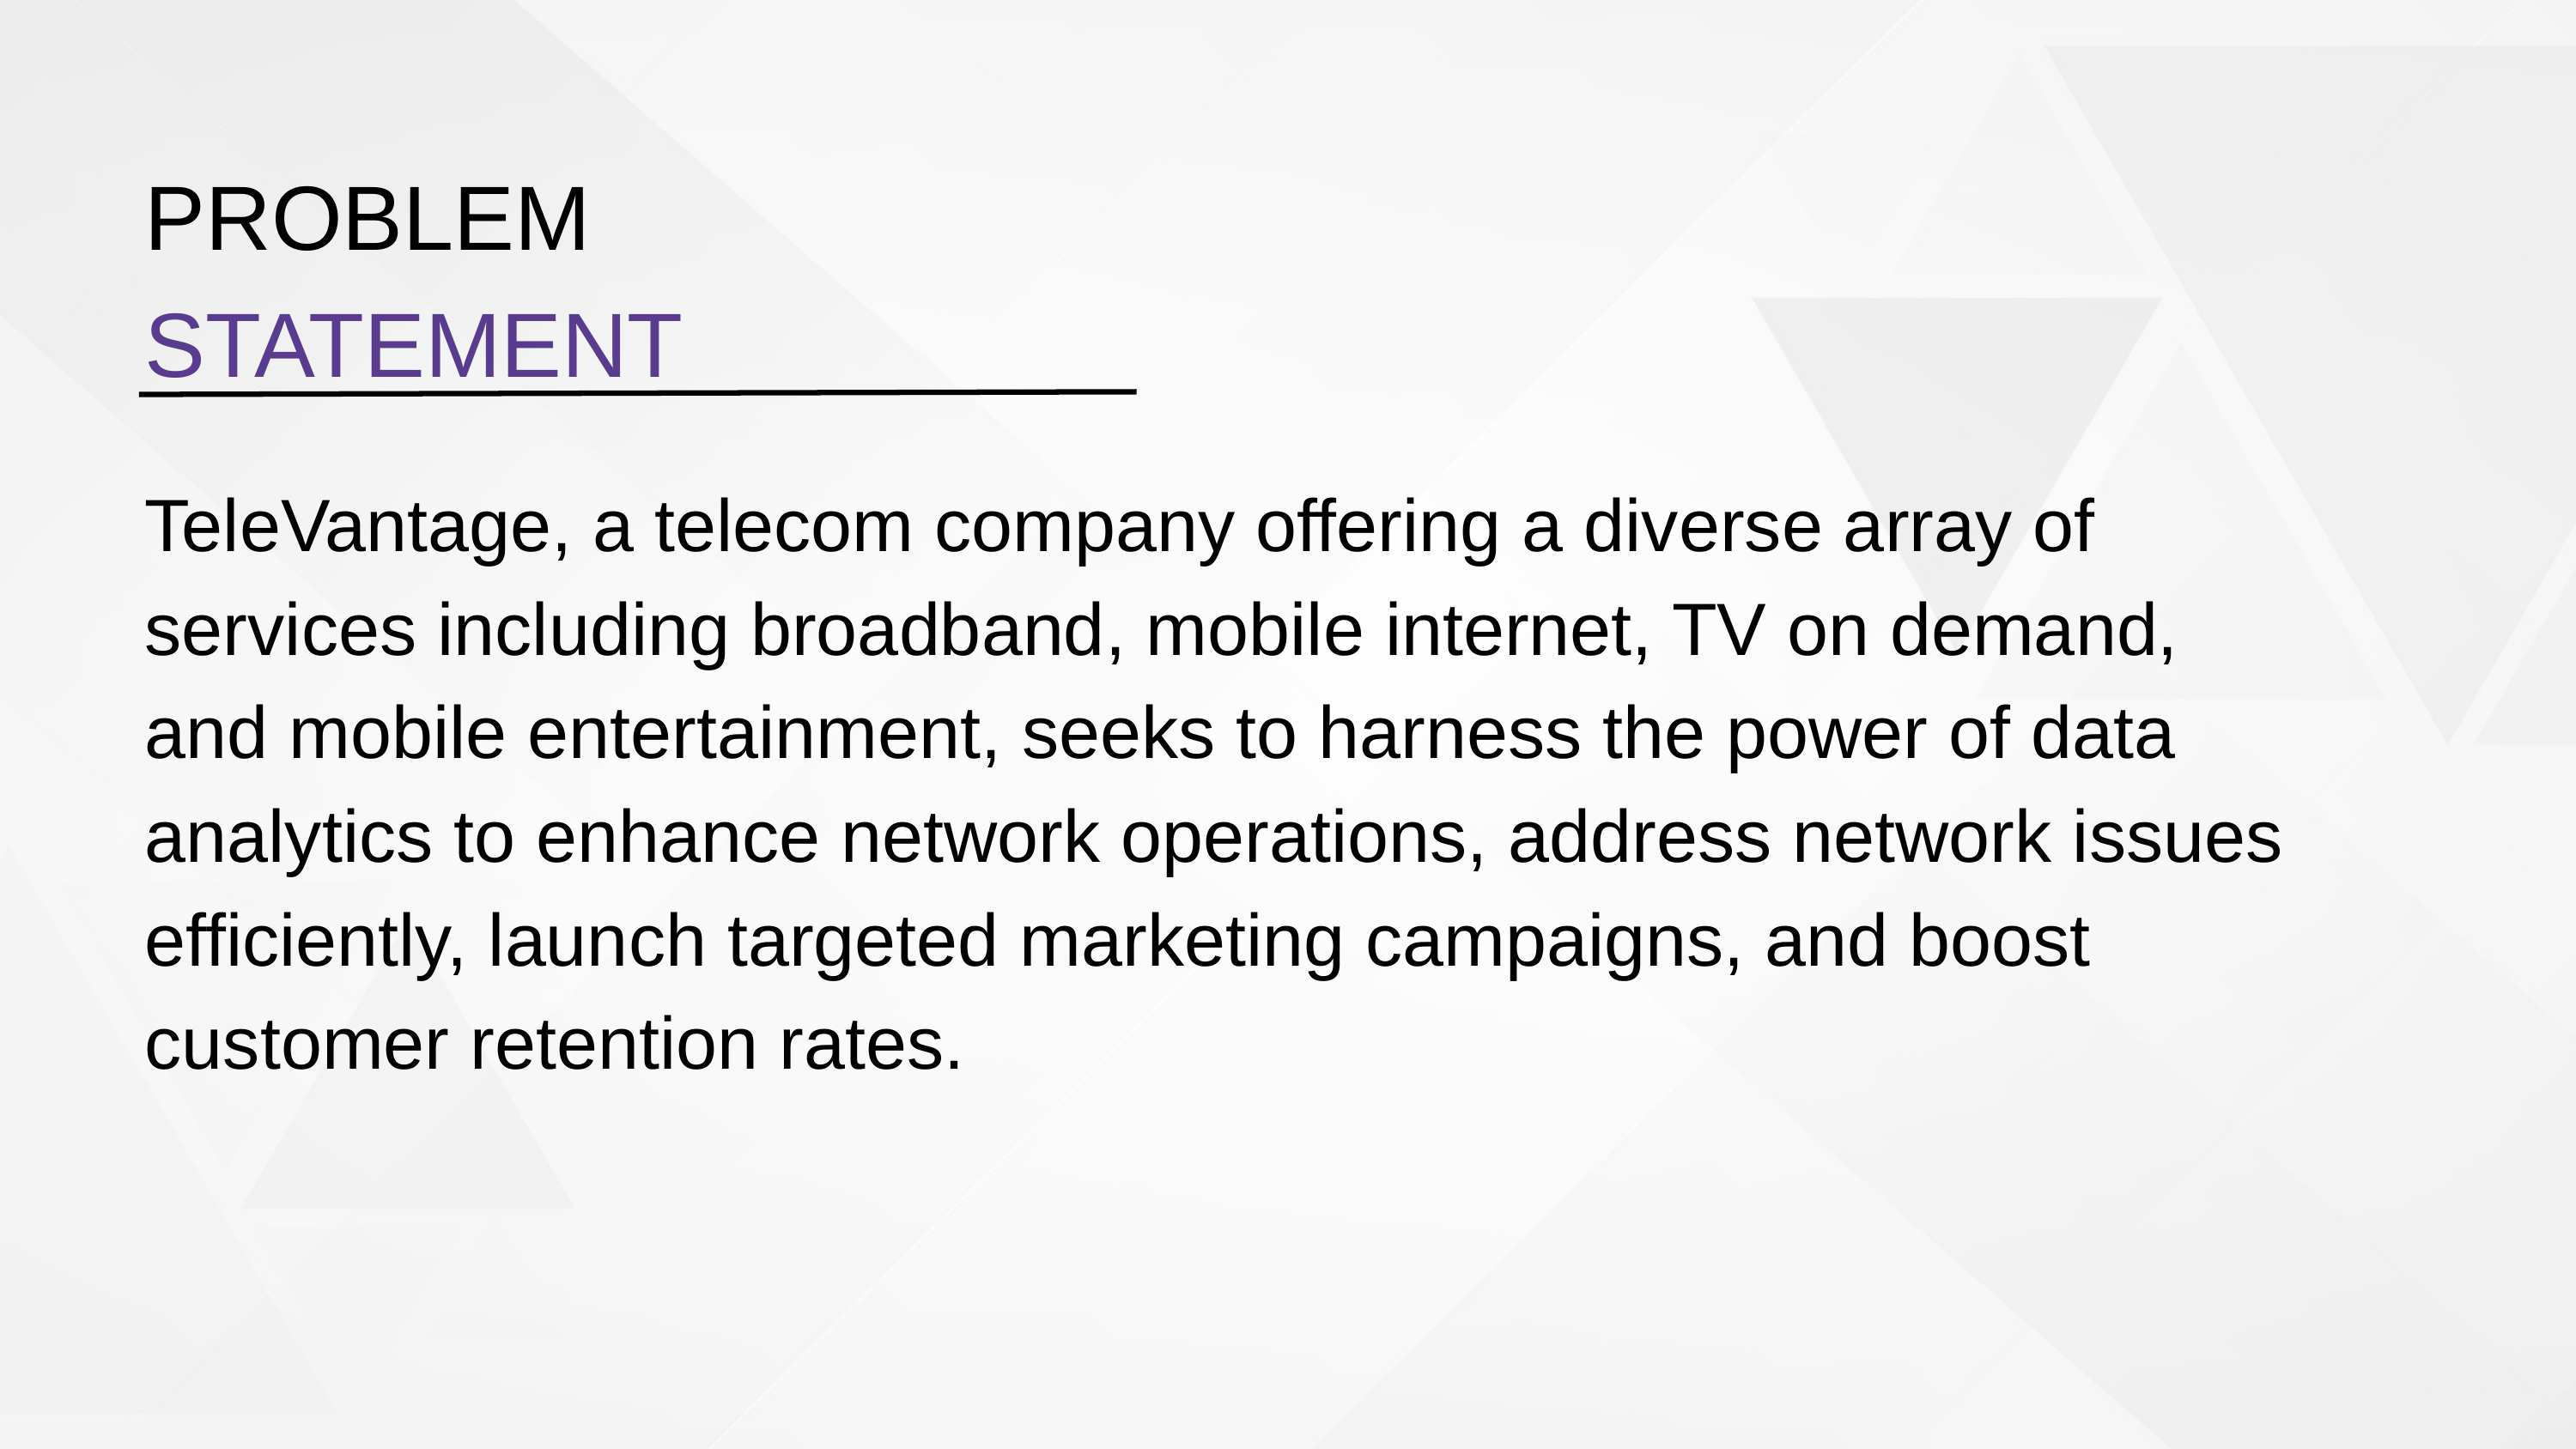

PROBLEM
STATEMENT

TeleVantage, a telecom company offering a diverse array of services including broadband, mobile internet, TV on demand, and mobile entertainment, seeks to harness the power of data analytics to enhance network operations, address network issues efficiently, launch targeted marketing campaigns, and boost customer retention rates.